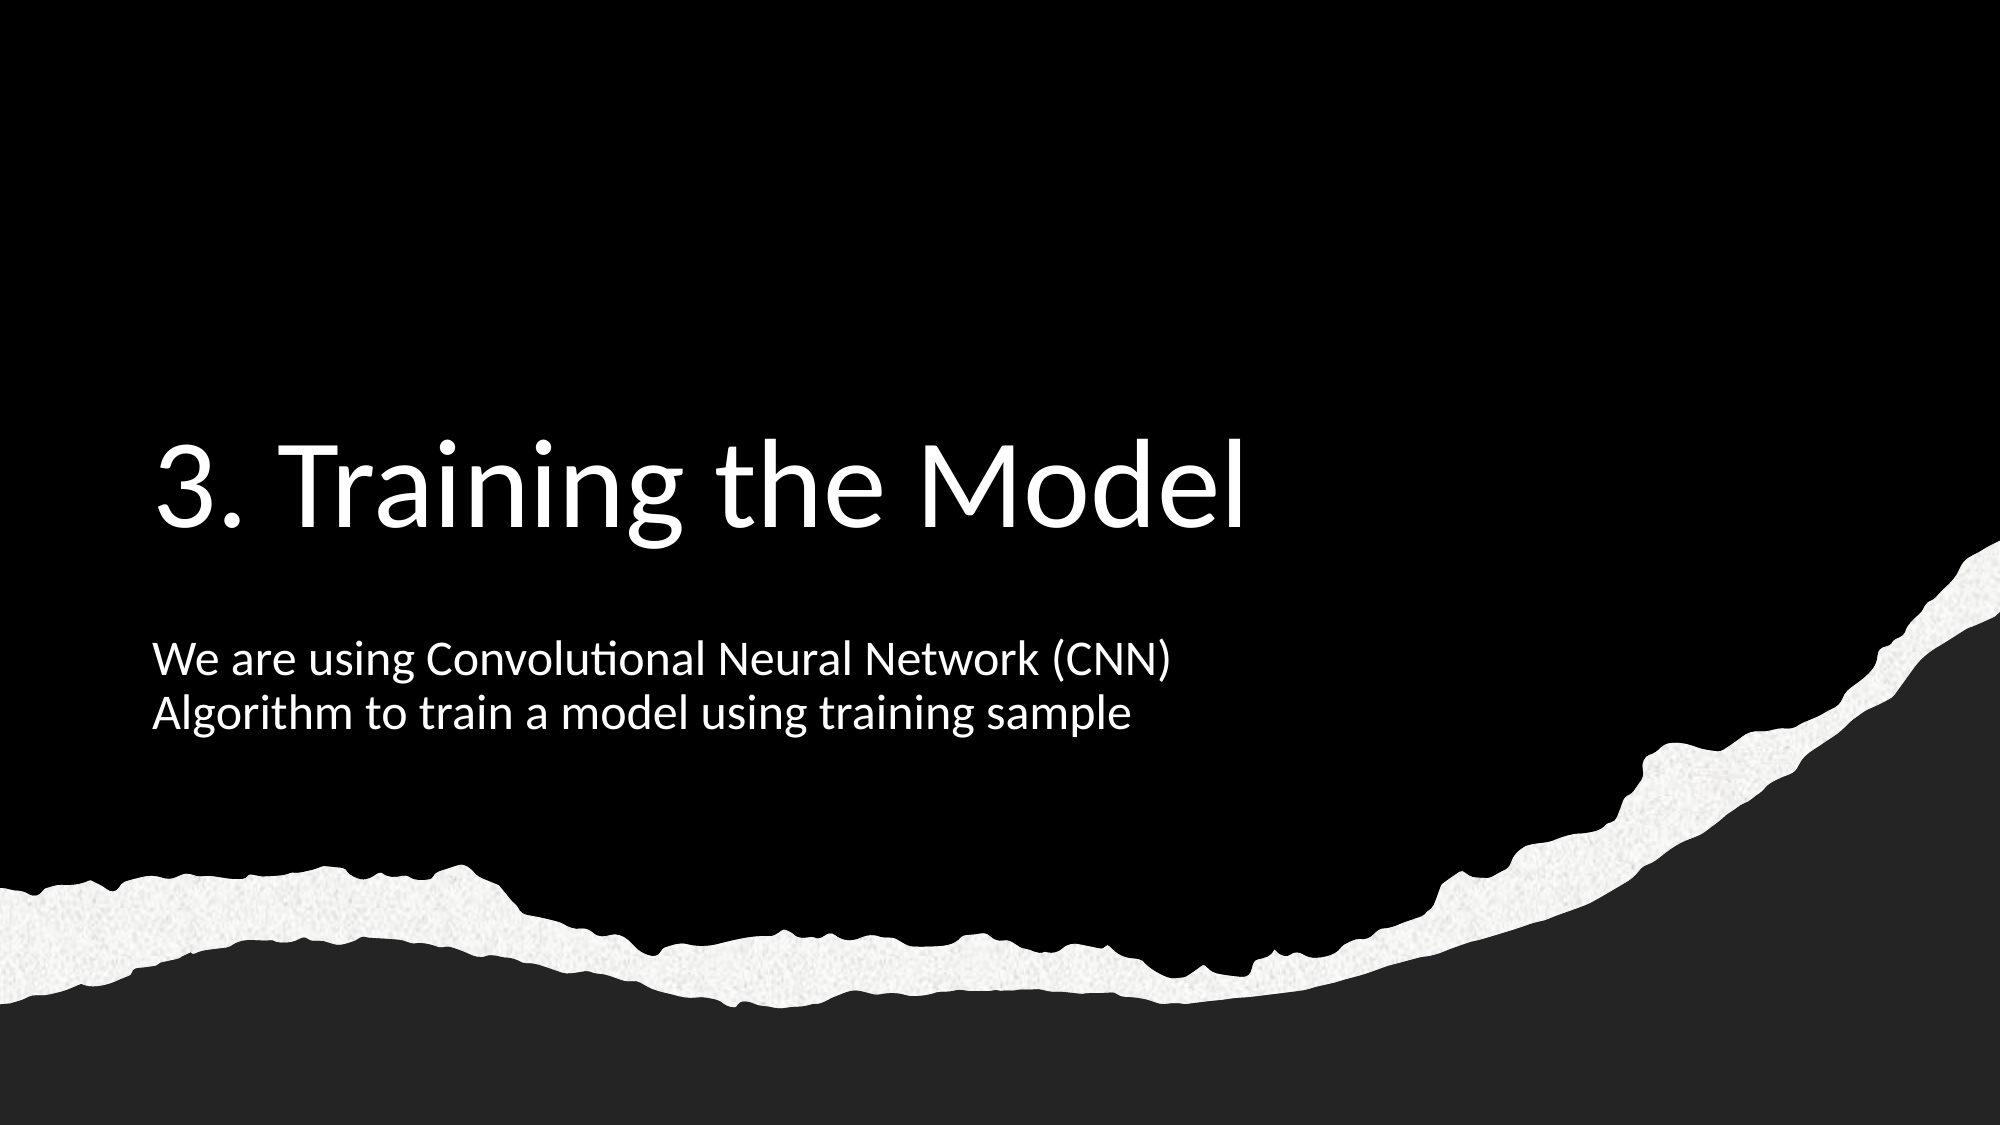

# 3. Training the Model

We are using Convolutional Neural Network (CNN) Algorithm to train a model using training sample